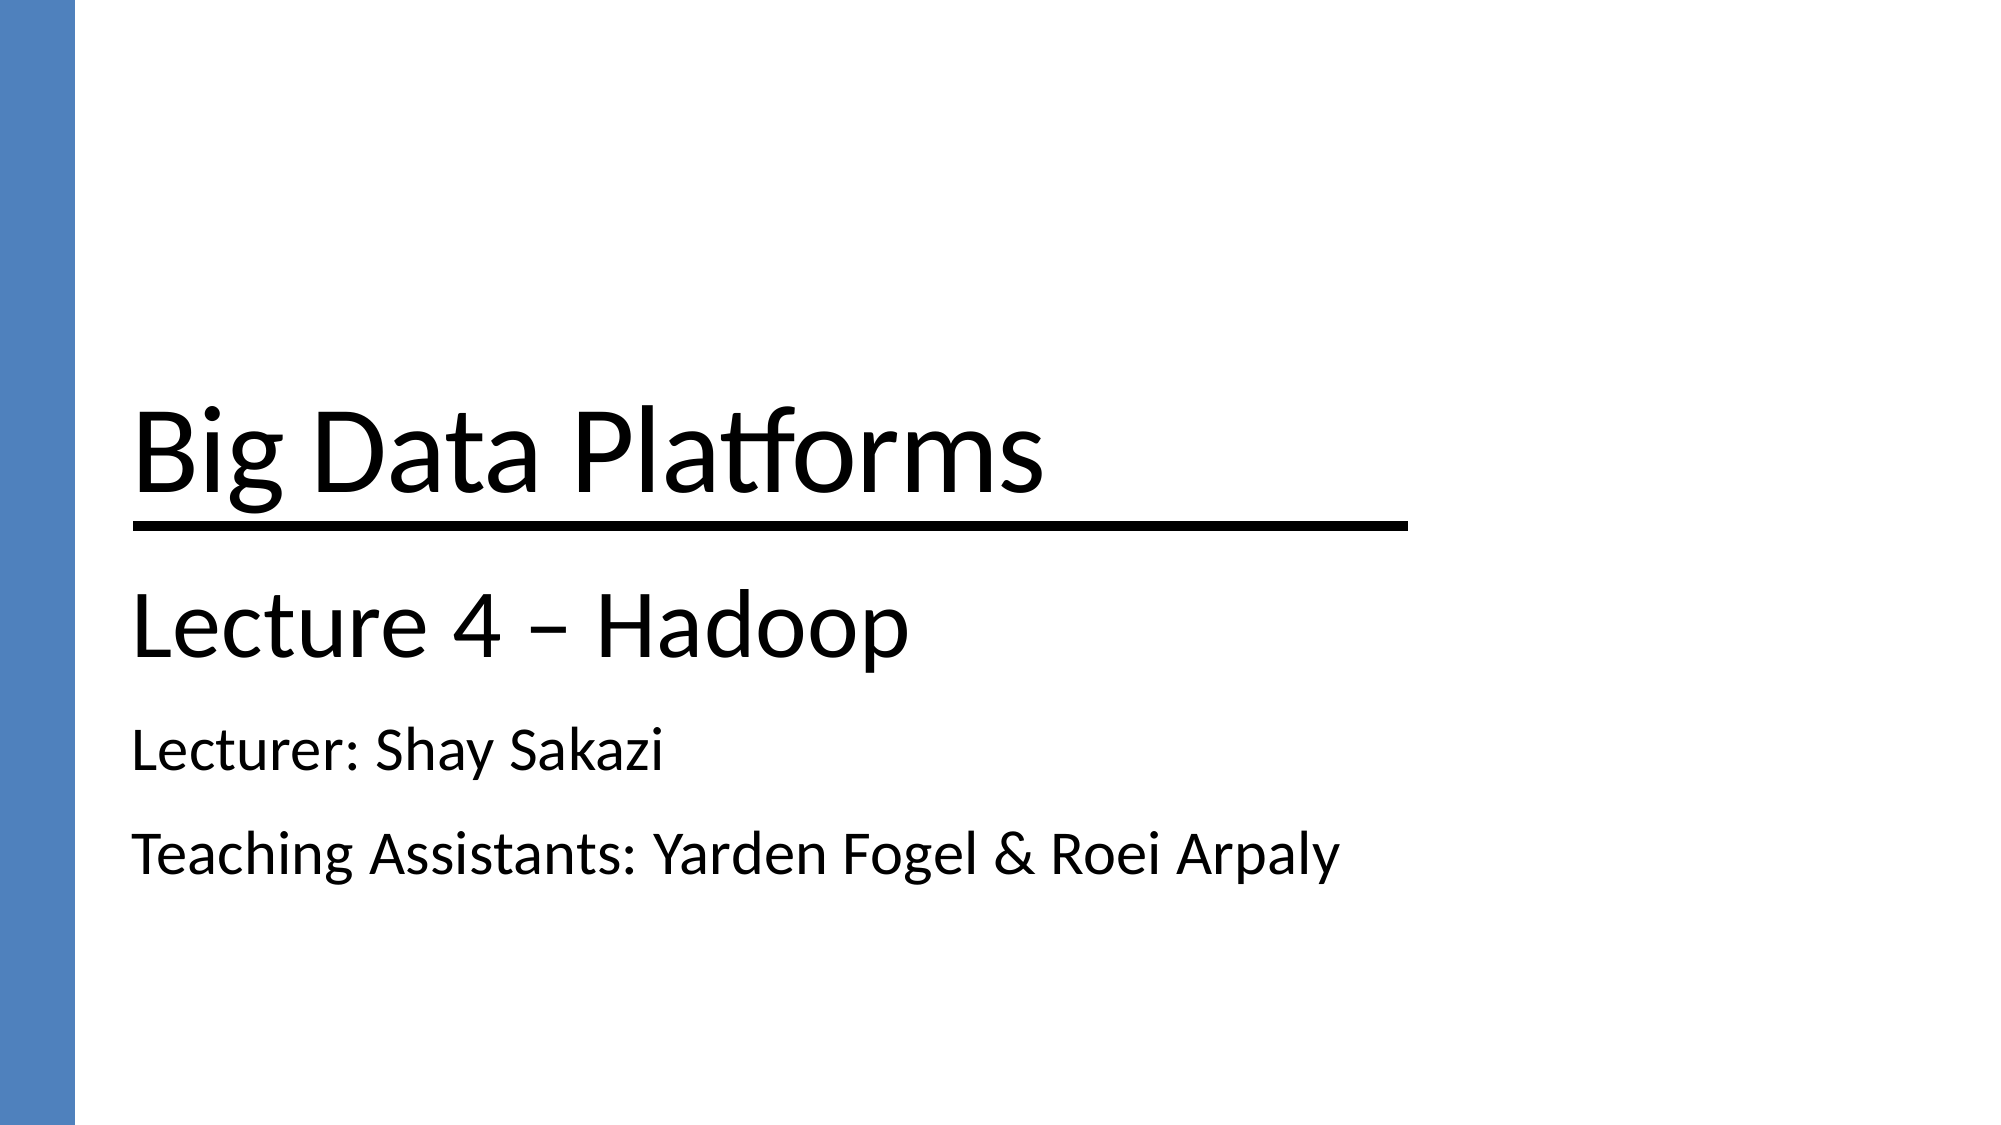

# Big Data Platforms
Lecture 4 – Hadoop
Lecturer: Shay Sakazi
Teaching Assistants: Yarden Fogel & Roei Arpaly